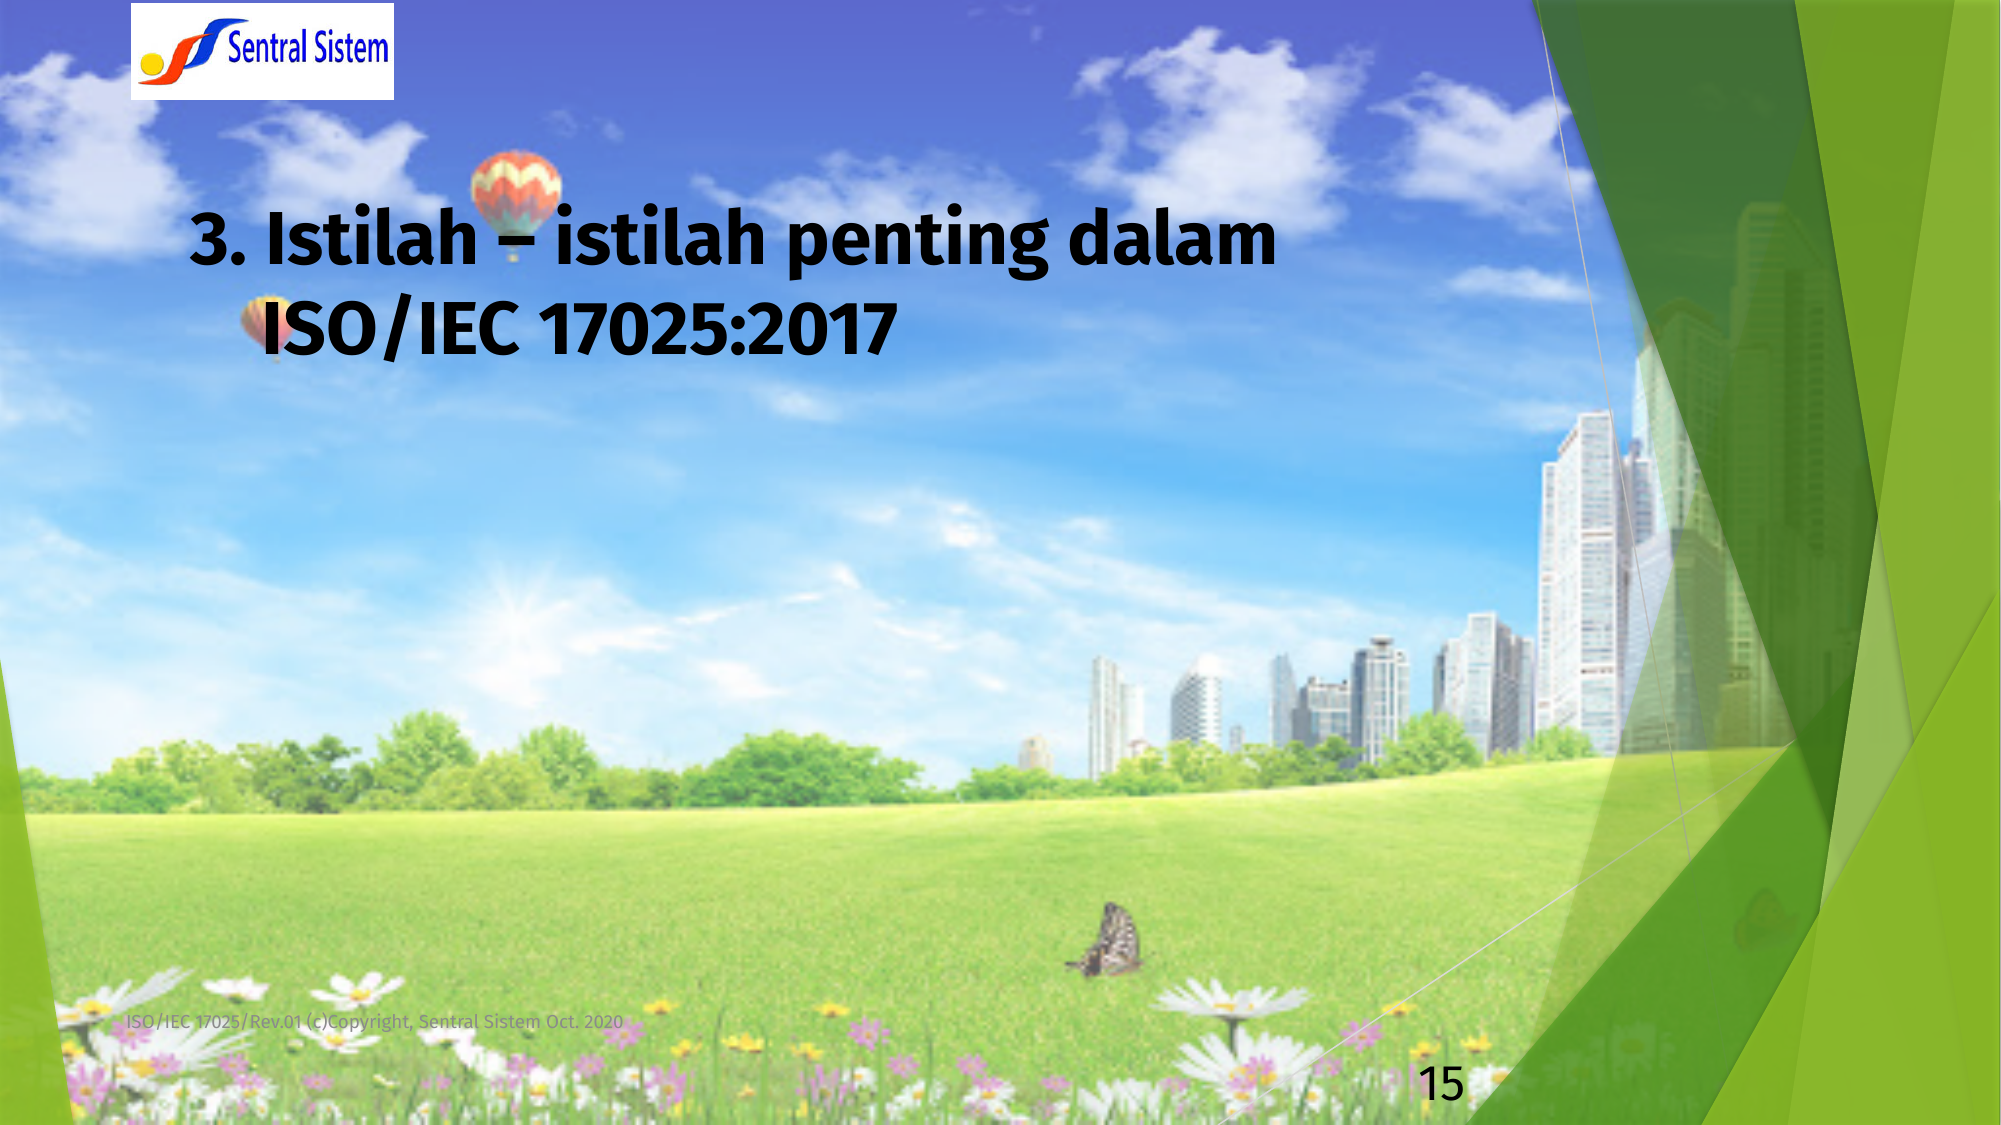

# 3. Istilah – istilah penting dalam ISO/IEC 17025:2017
ISO/IEC 17025/Rev.01 (c)Copyright, Sentral Sistem Oct. 2020
15